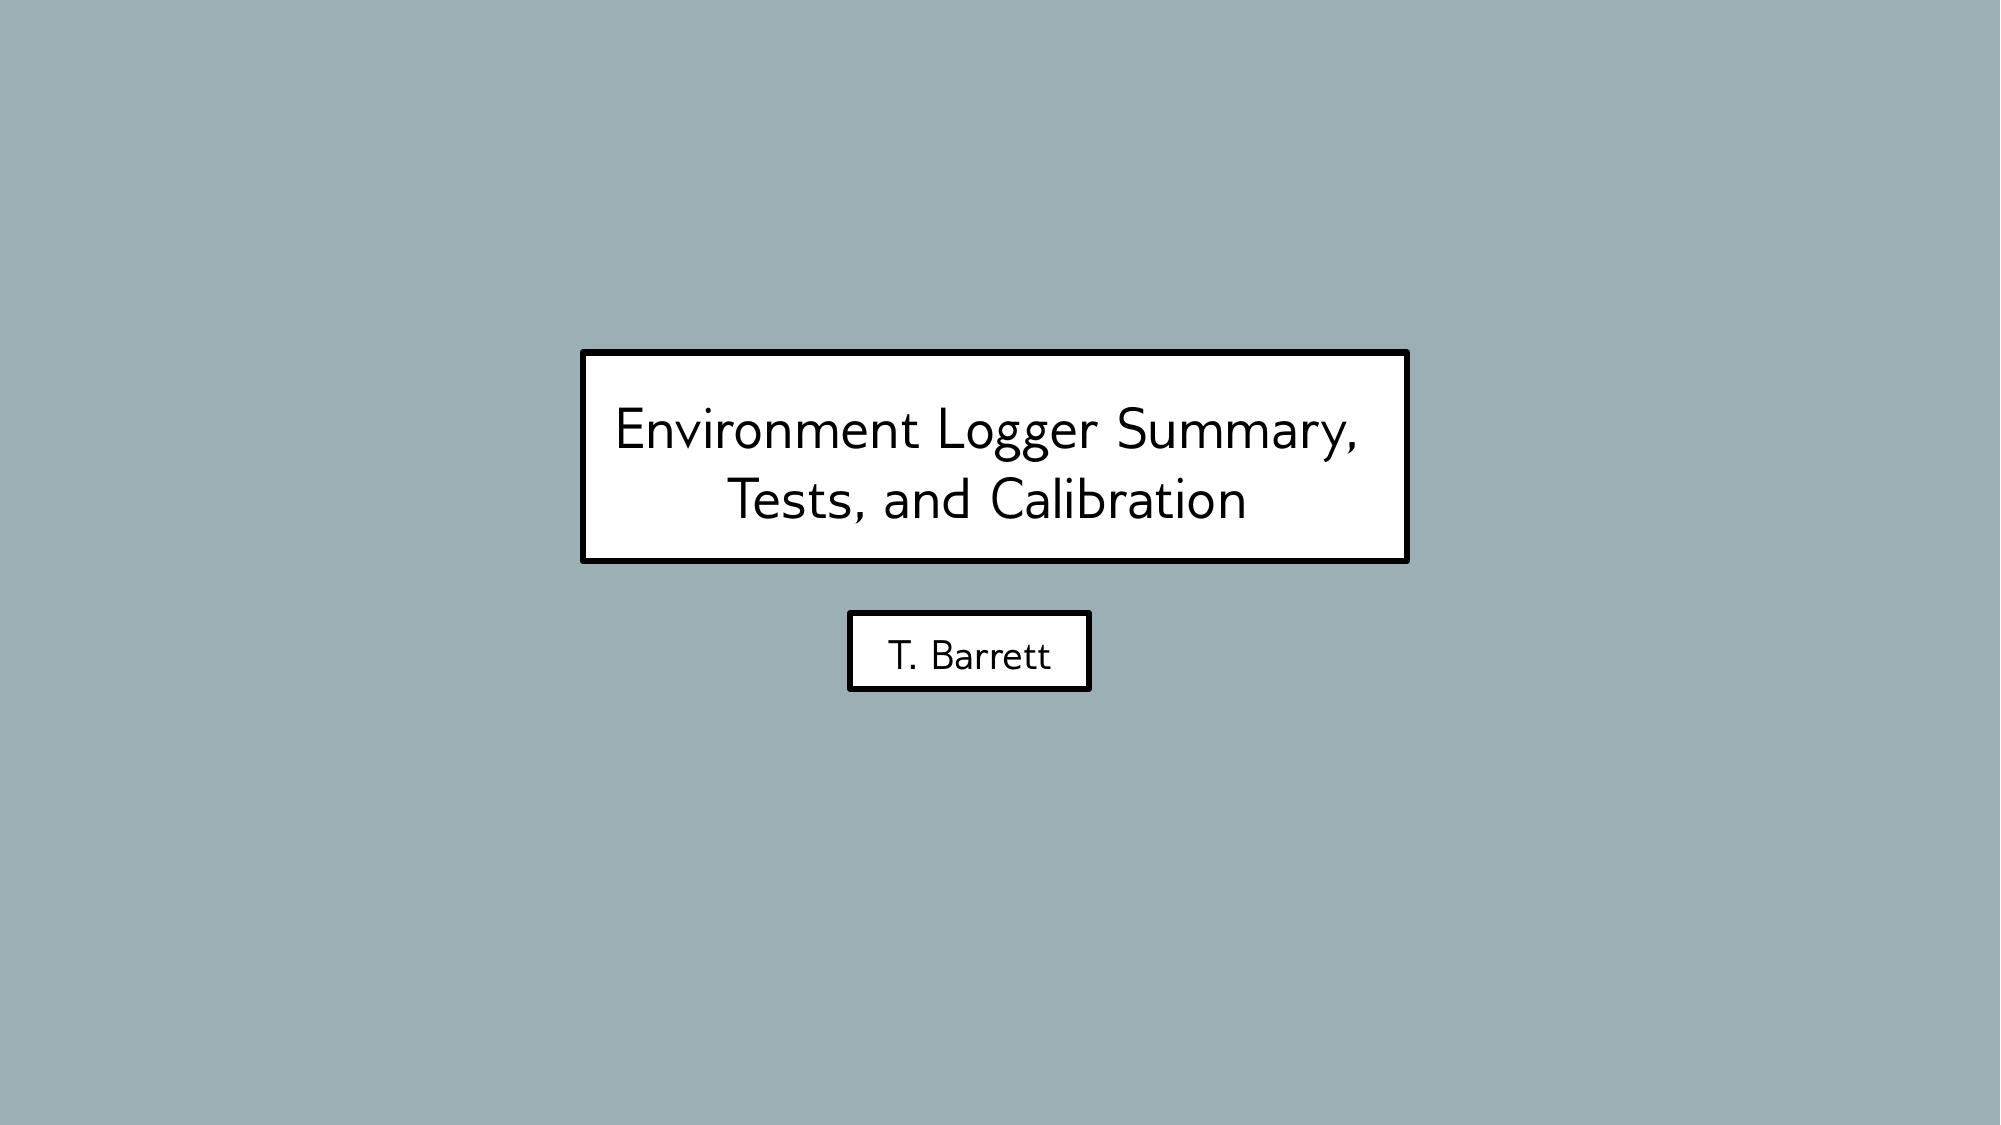

Environment Logger Summary, Tests, and Calibration

T. Barrett